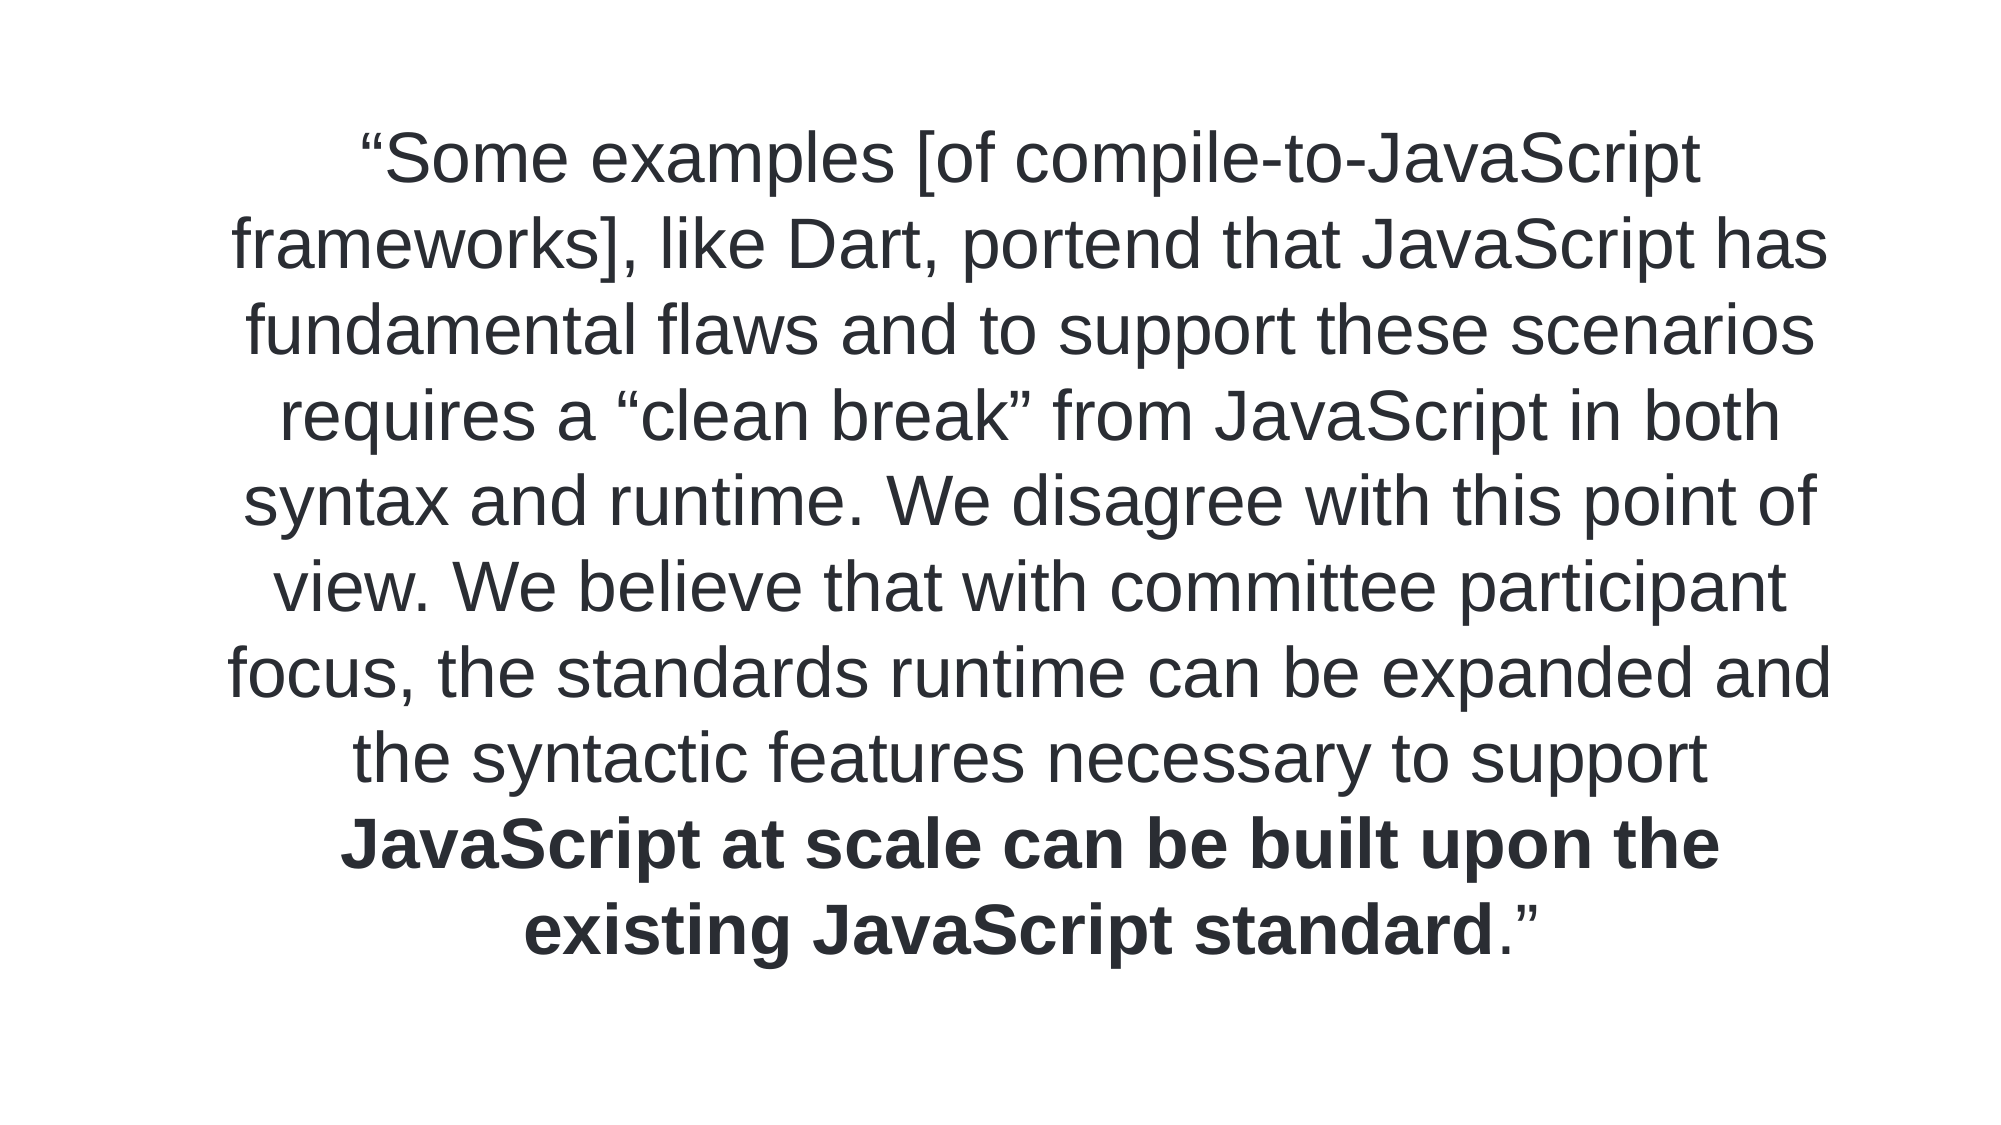

“Some examples [of compile-to-JavaScript frameworks], like Dart, portend that JavaScript has fundamental flaws and to support these scenarios requires a “clean break” from JavaScript in both syntax and runtime. We disagree with this point of view. We believe that with committee participant focus, the standards runtime can be expanded and the syntactic features necessary to support JavaScript at scale can be built upon the existing JavaScript standard.”